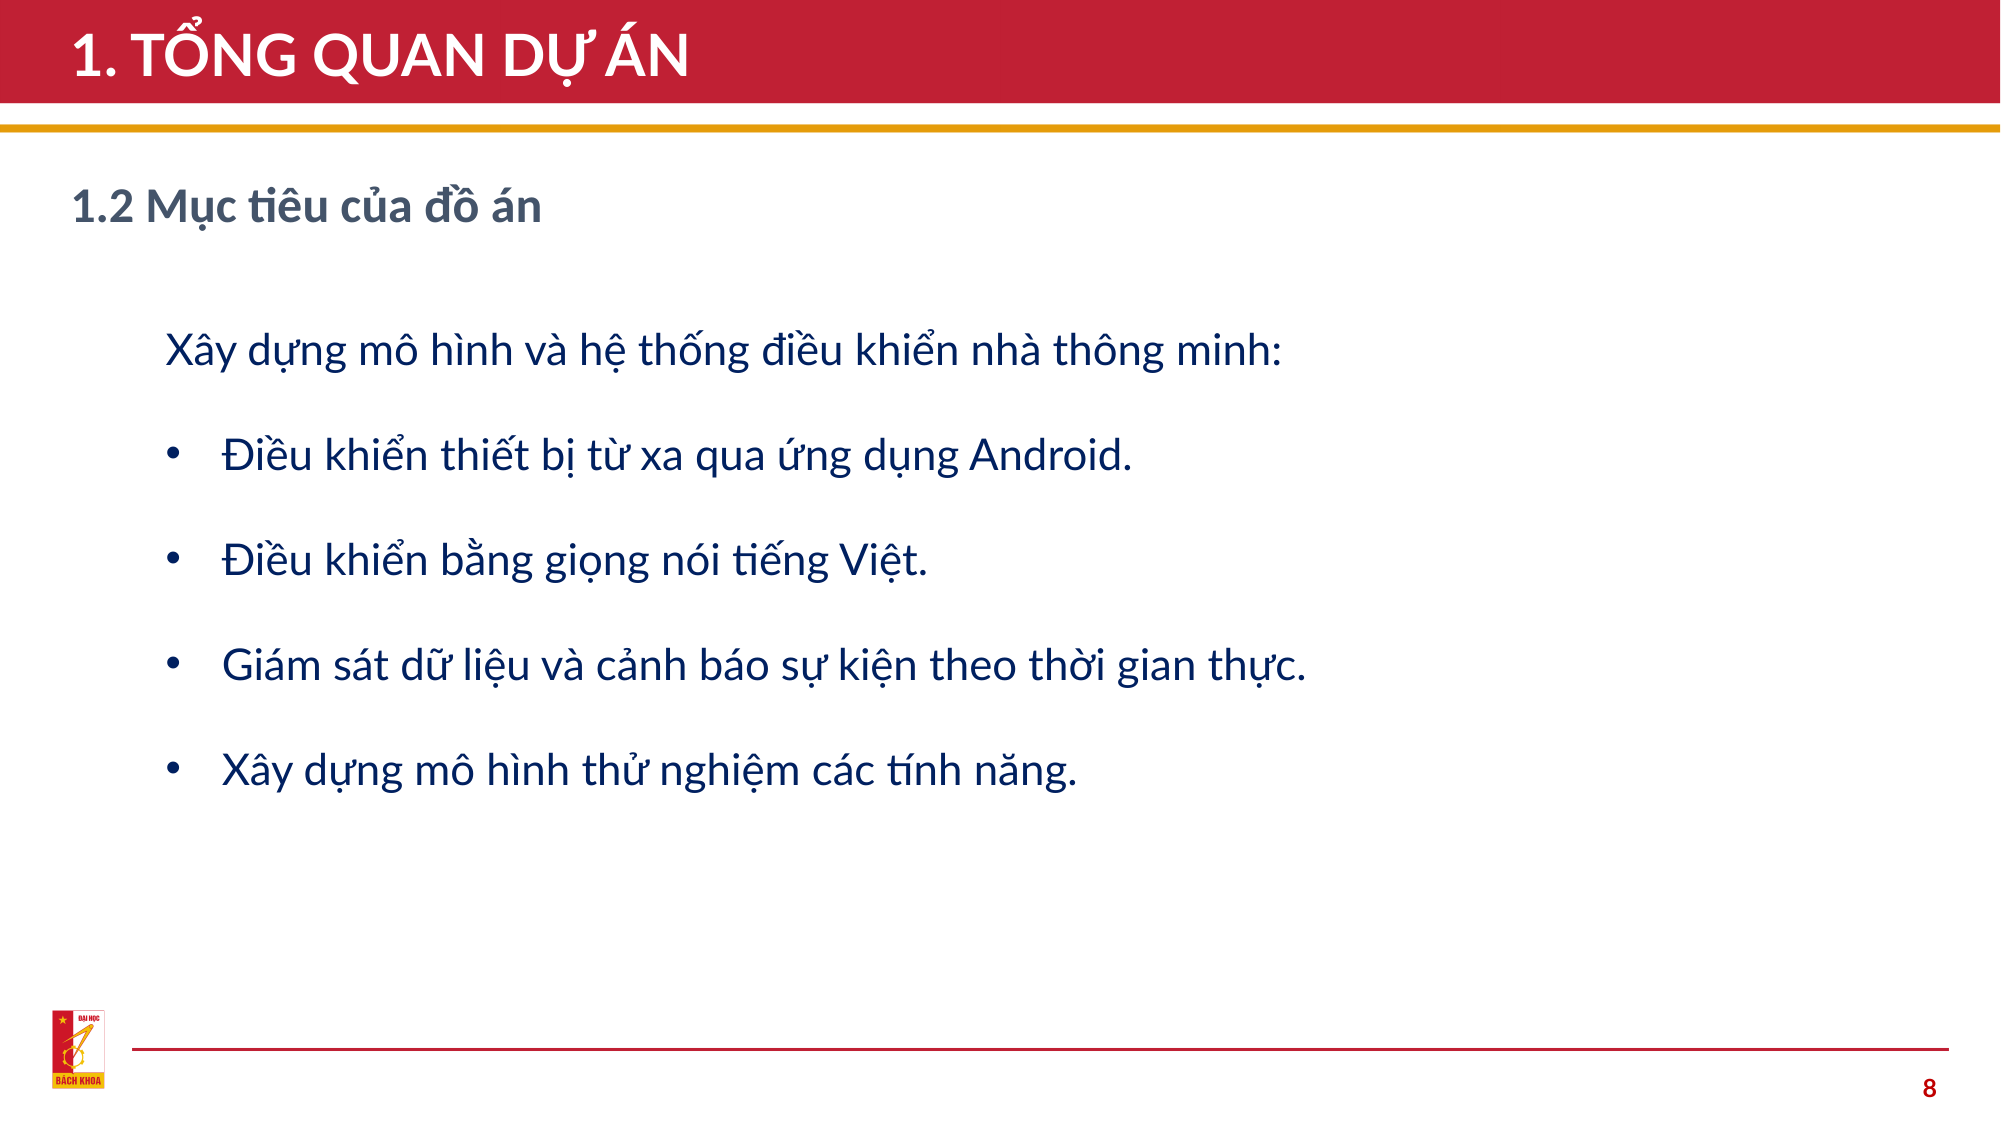

# 1. TỔNG QUAN DỰ ÁN
1.2 Mục tiêu của đồ án
Xây dựng mô hình và hệ thống điều khiển nhà thông minh:
Điều khiển thiết bị từ xa qua ứng dụng Android.
Điều khiển bằng giọng nói tiếng Việt.
Giám sát dữ liệu và cảnh báo sự kiện theo thời gian thực.
Xây dựng mô hình thử nghiệm các tính năng.

8